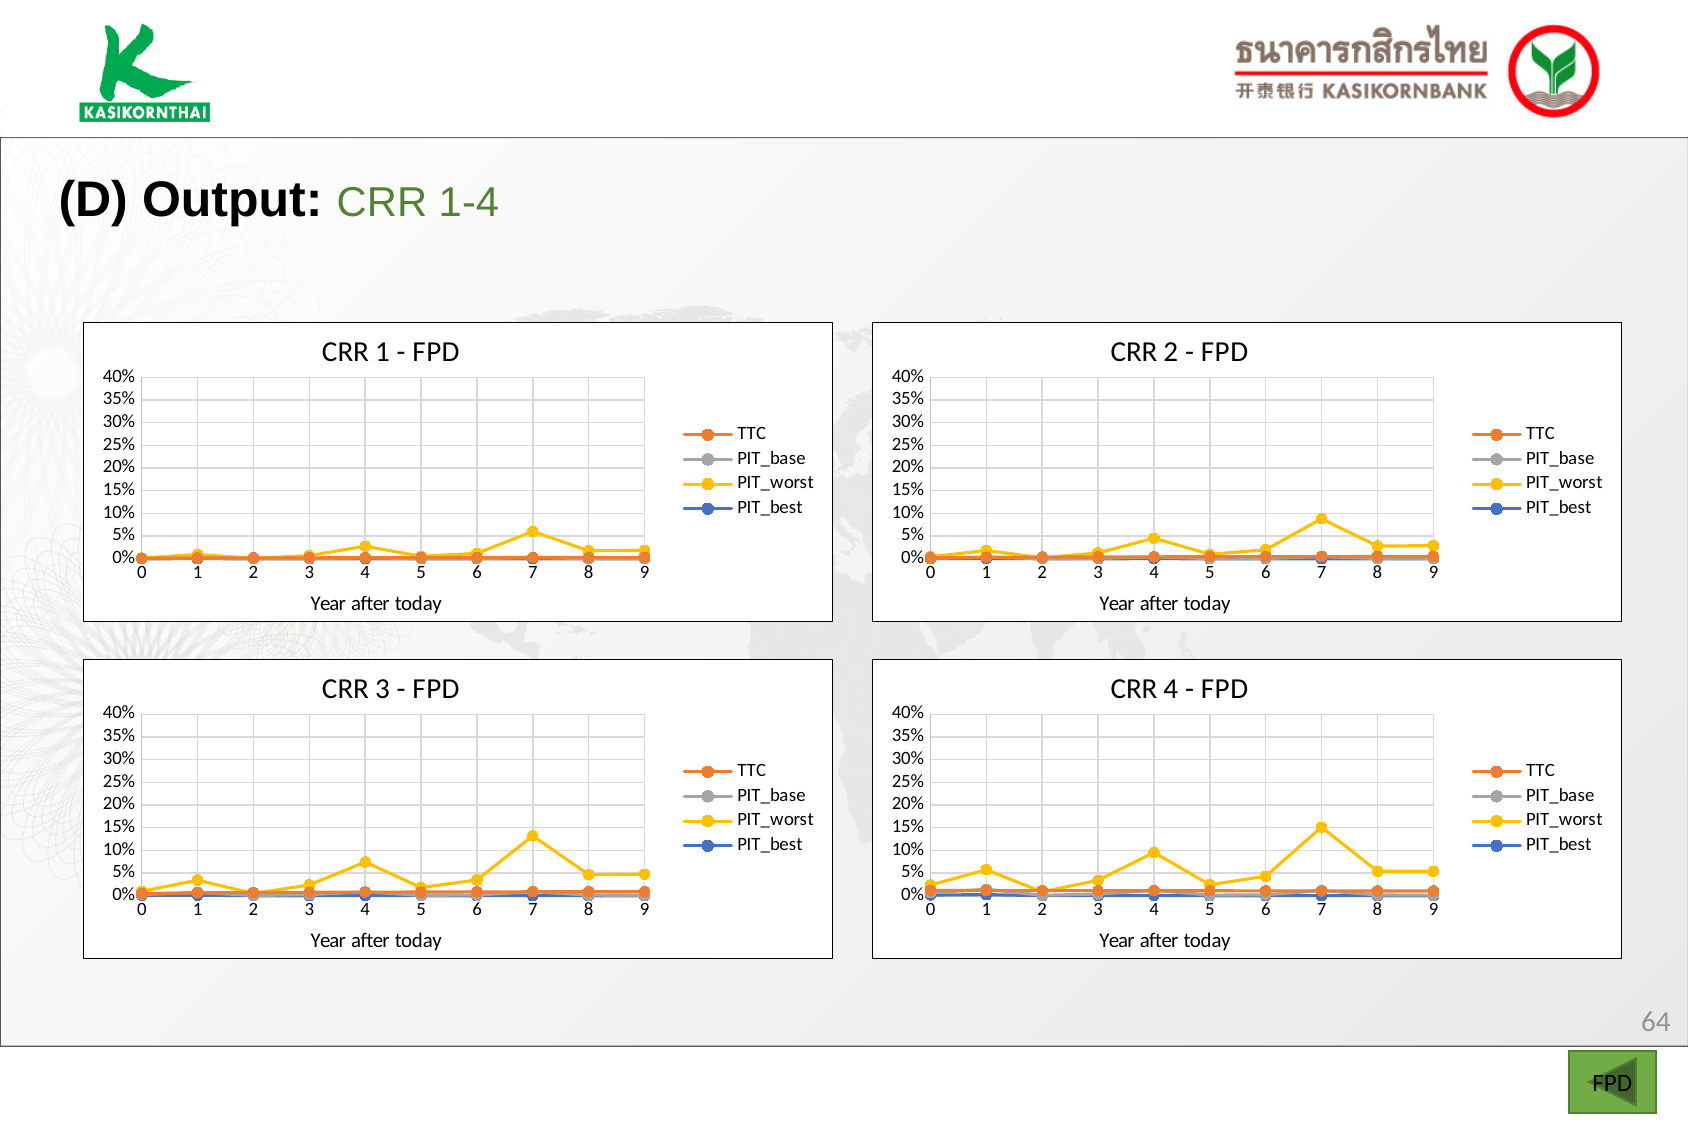

(D) Output: CRR 1-4

### Chart: CRR 1 - FPD

| Category | TTC | PIT_base | PIT_worst | PIT_best |
|---|---|---|---|---|

### Chart: CRR 2 - FPD

| Category | TTC | PIT_base | PIT_worst | PIT_best |
|---|---|---|---|---|

### Chart: CRR 3 - FPD

| Category | TTC | PIT_base | PIT_worst | PIT_best |
|---|---|---|---|---|

### Chart: CRR 4 - FPD

| Category | TTC | PIT_base | PIT_worst | PIT_best |
|---|---|---|---|---|
FPD